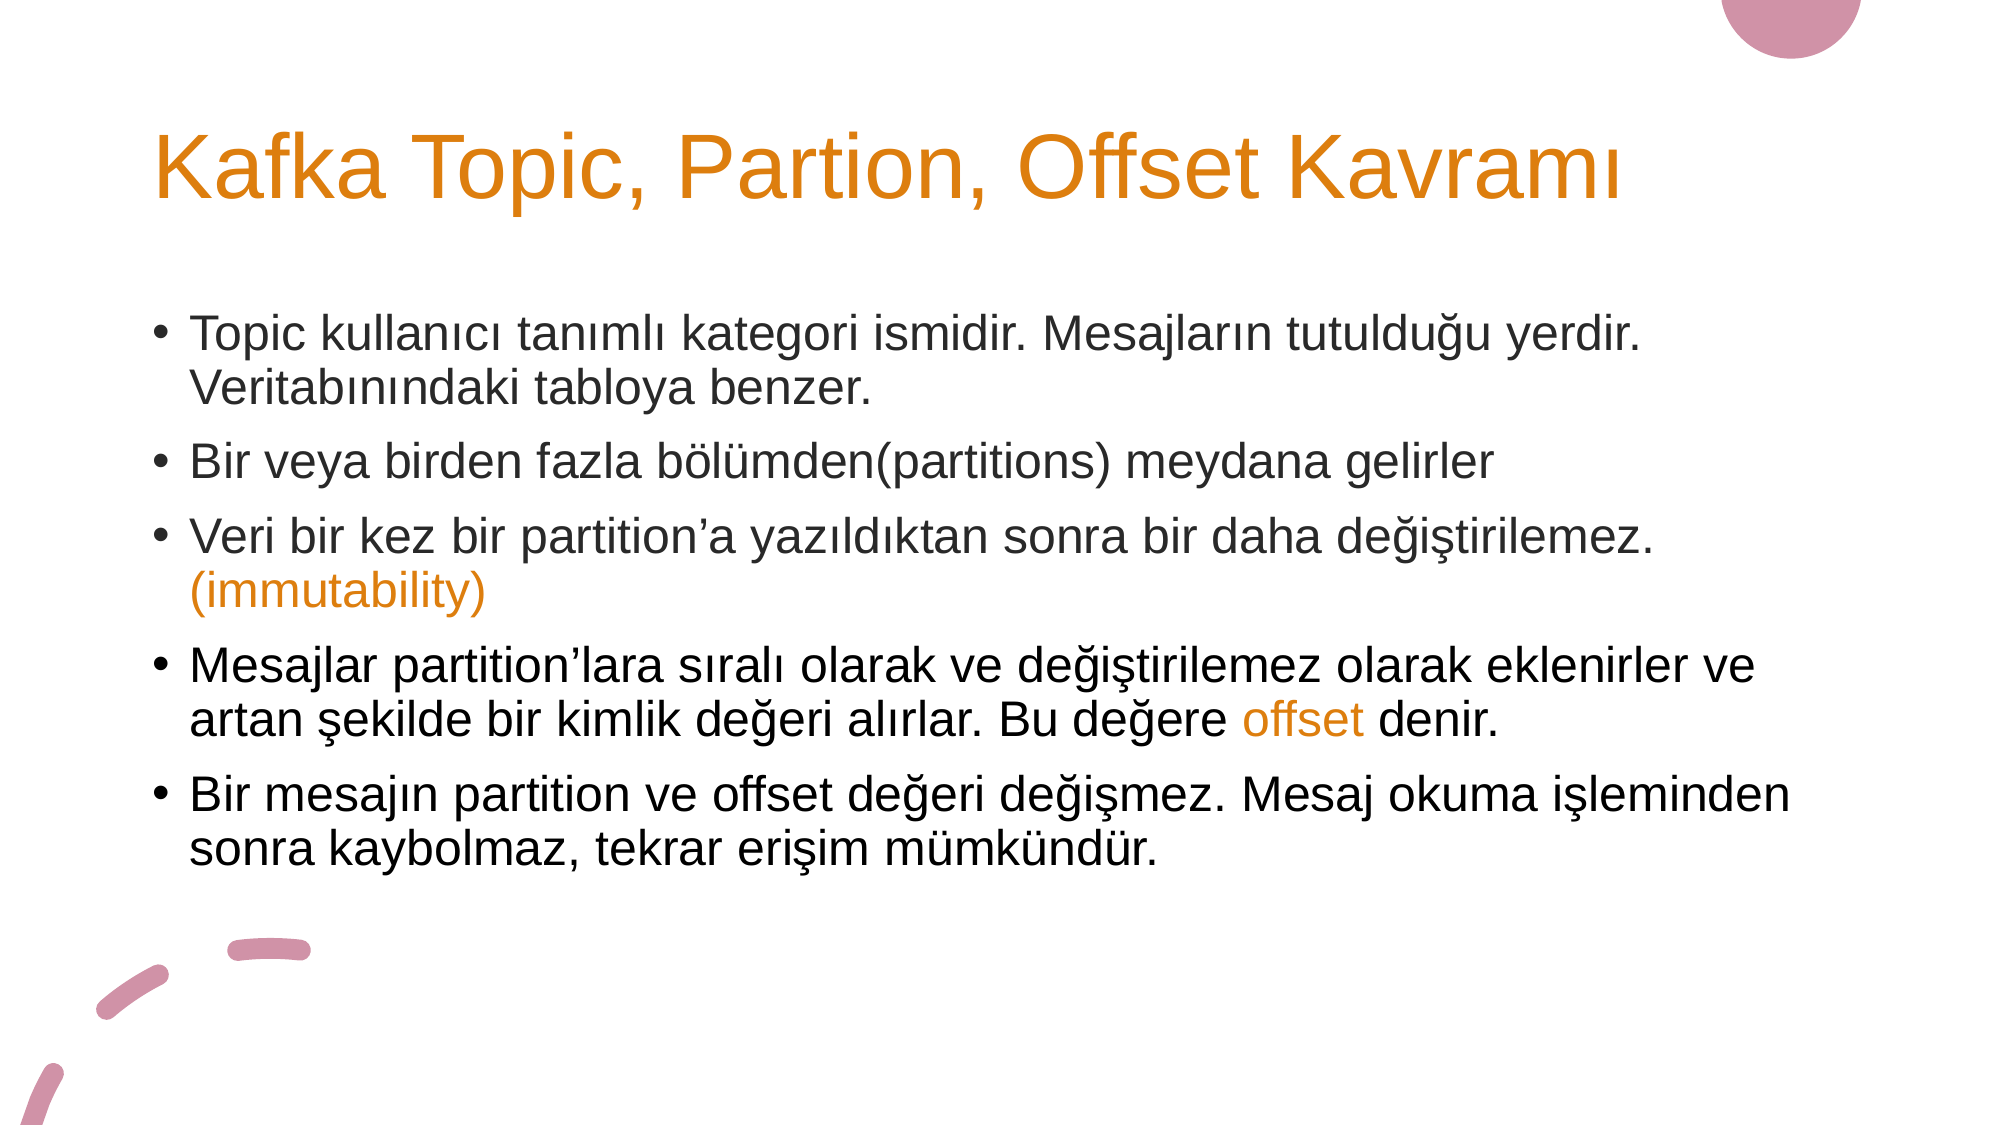

# Kafka Topic, Partion, Offset Kavramı
Topic kullanıcı tanımlı kategori ismidir. Mesajların tutulduğu yerdir. Veritabınındaki tabloya benzer.
Bir veya birden fazla bölümden(partitions) meydana gelirler
Veri bir kez bir partition’a yazıldıktan sonra bir daha değiştirilemez. (immutability)
Mesajlar partition’lara sıralı olarak ve değiştirilemez olarak eklenirler ve artan şekilde bir kimlik değeri alırlar. Bu değere offset denir.
Bir mesajın partition ve offset değeri değişmez. Mesaj okuma işleminden sonra kaybolmaz, tekrar erişim mümkündür.